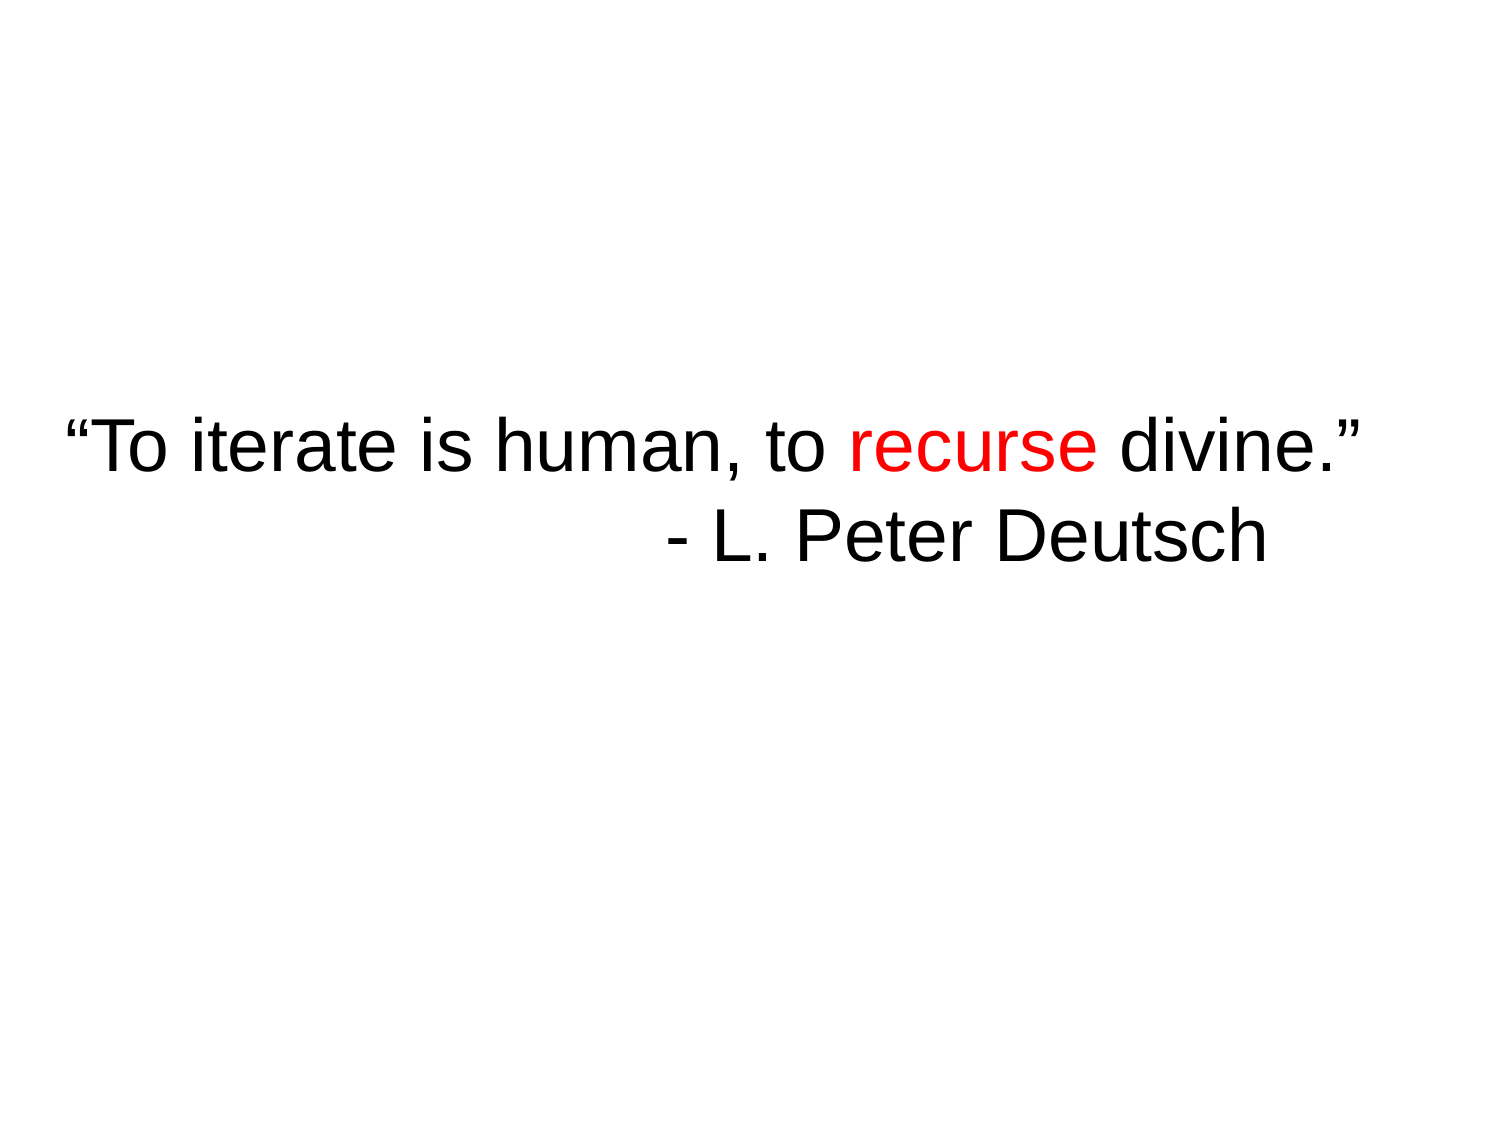

# “To iterate is human, to recurse divine.” 				- L. Peter Deutsch